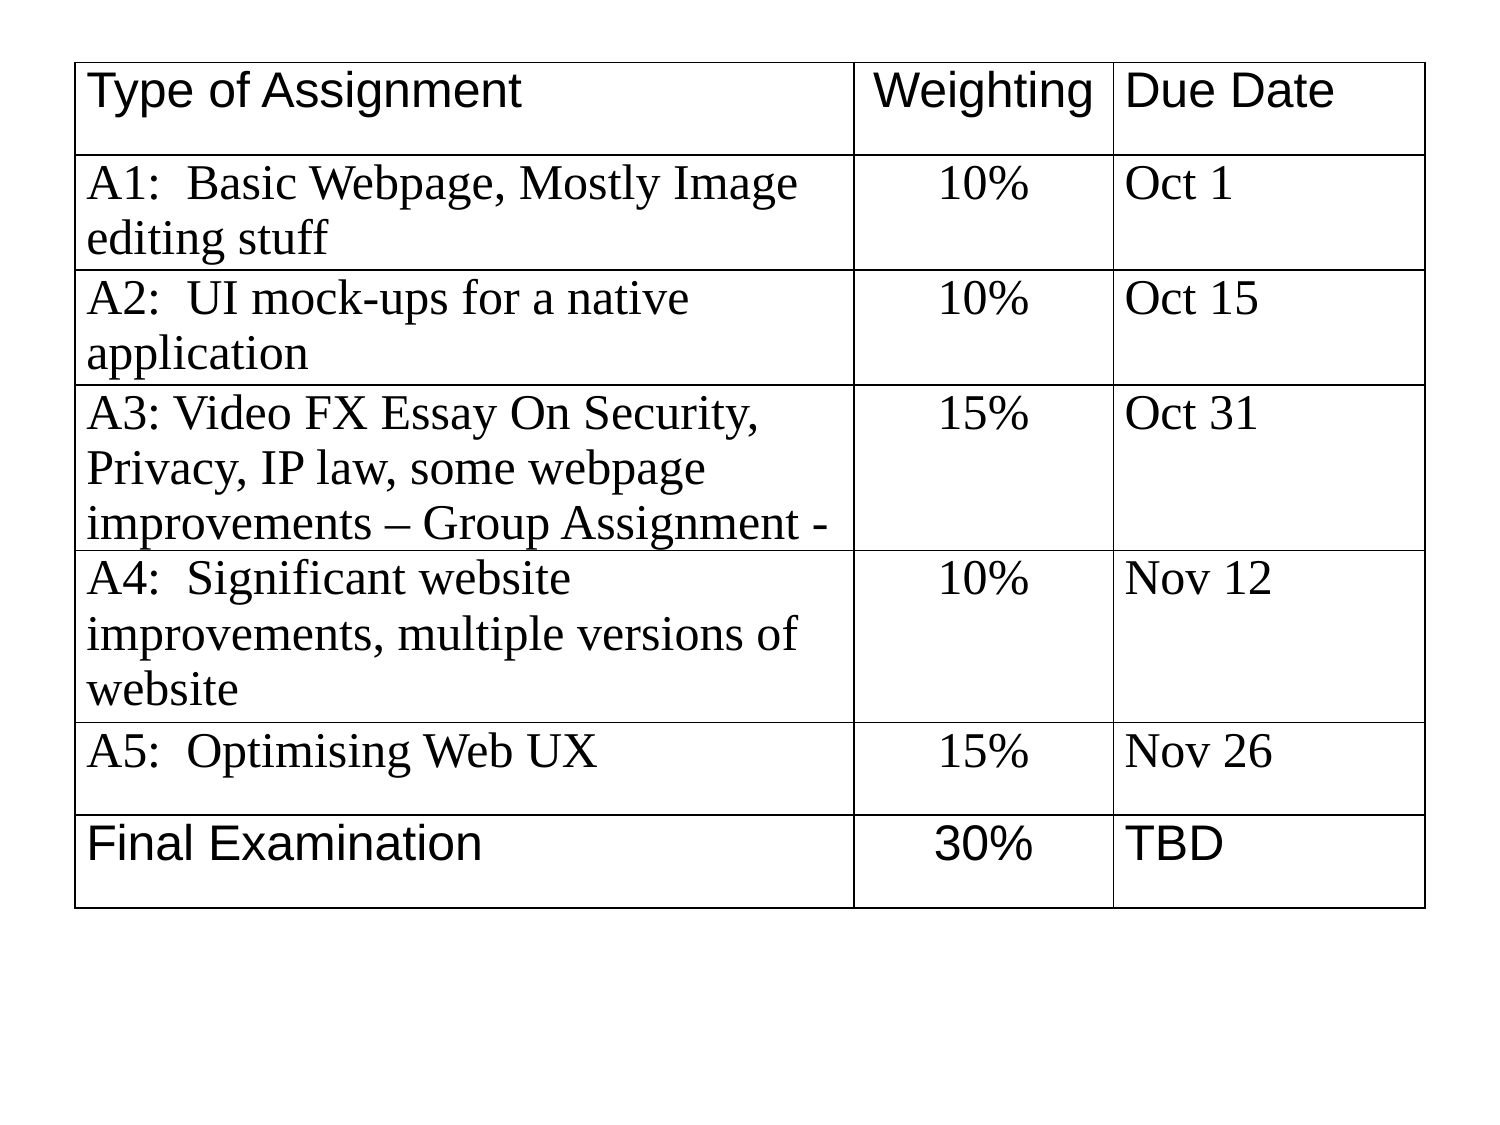

| Type of Assignment | Weighting | Due Date |
| --- | --- | --- |
| A1: Basic Webpage, Mostly Image editing stuff | 10% | Oct 1 |
| A2: UI mock-ups for a native application | 10% | Oct 15 |
| A3: Video FX Essay On Security, Privacy, IP law, some webpage improvements – Group Assignment - | 15% | Oct 31 |
| A4: Significant website improvements, multiple versions of website | 10% | Nov 12 |
| A5: Optimising Web UX | 15% | Nov 26 |
| Final Examination | 30% | TBD |